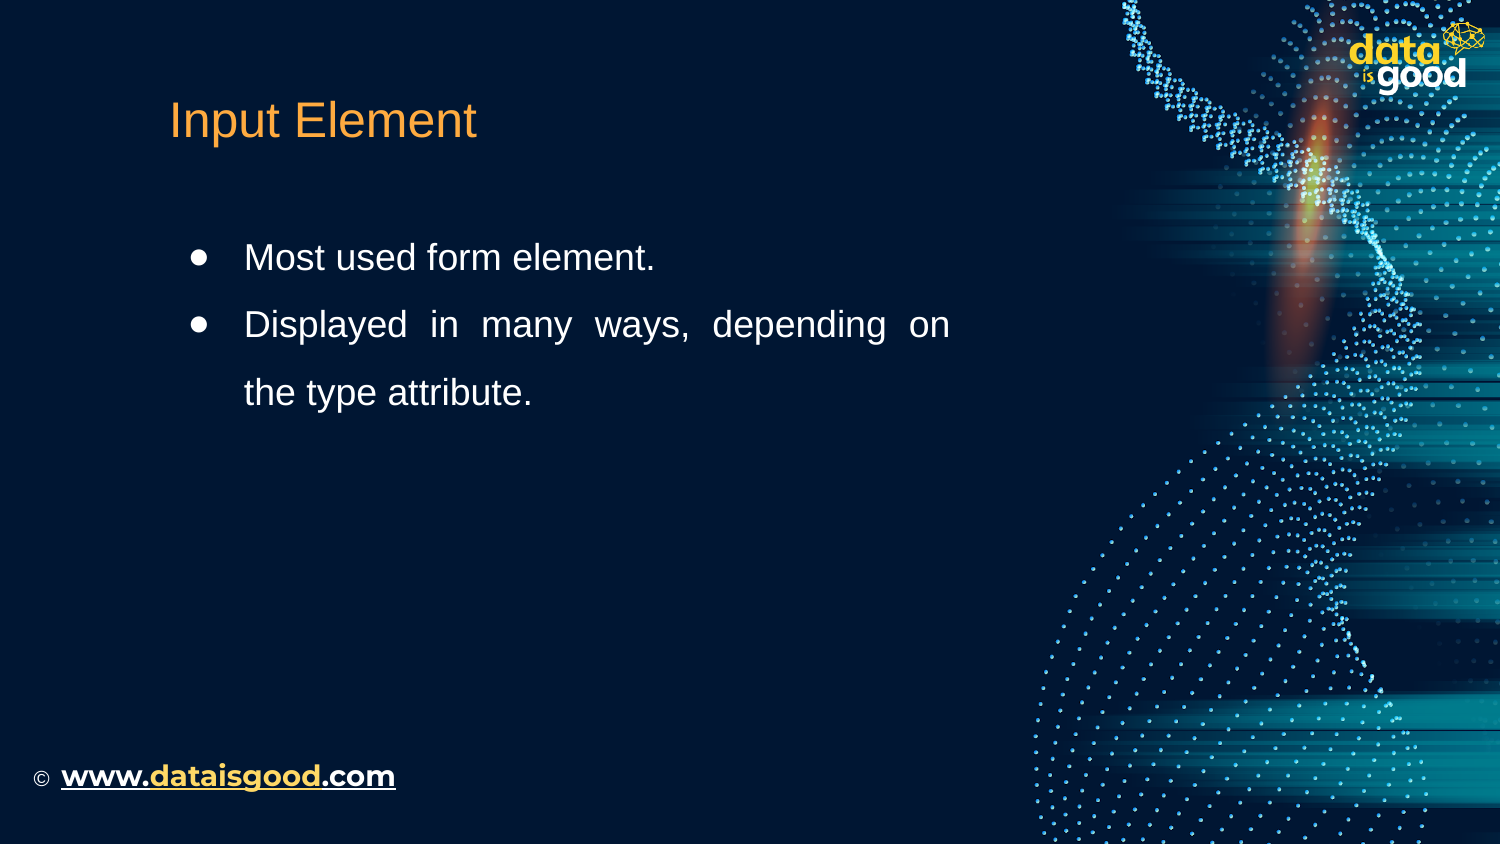

# Input Element
Most used form element.
Displayed in many ways, depending on the type attribute.